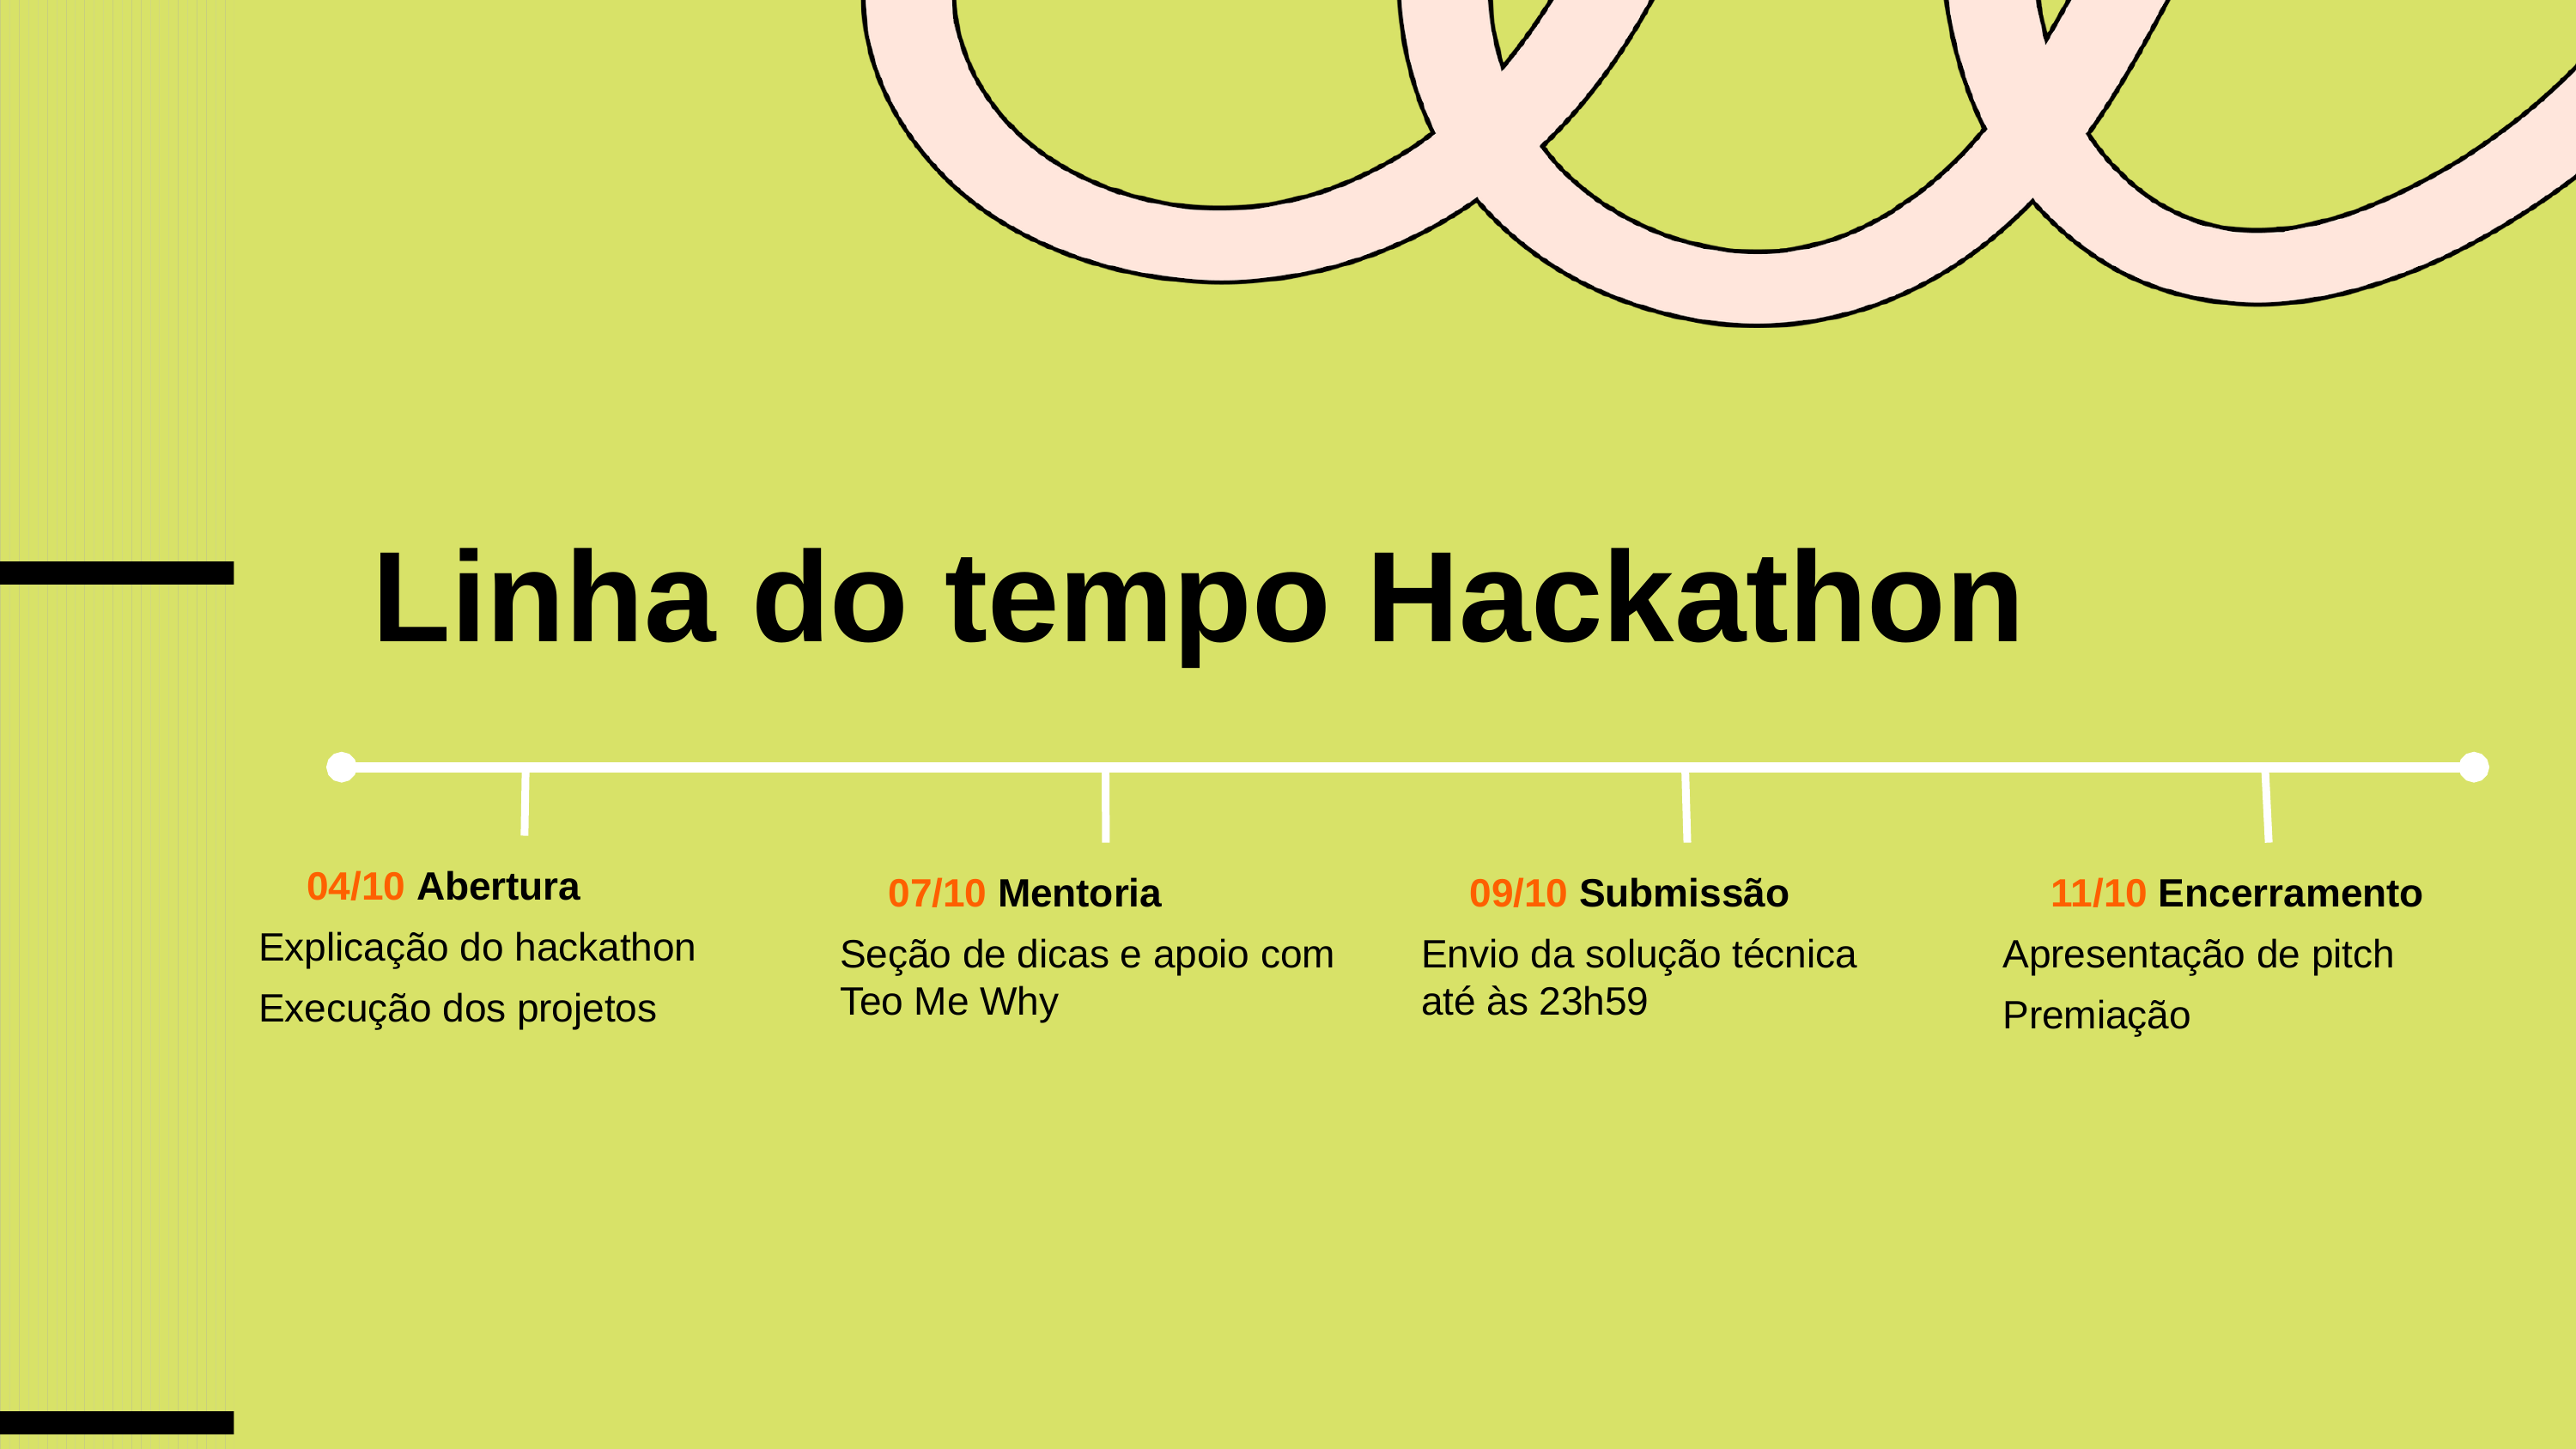

Linha do tempo Hackathon
04/10 Abertura
Explicação do hackathon
Execução dos projetos
07/10 Mentoria
Seção de dicas e apoio com Teo Me Why
09/10 Submissão
Envio da solução técnica
até às 23h59
11/10 Encerramento
Apresentação de pitch
Premiação